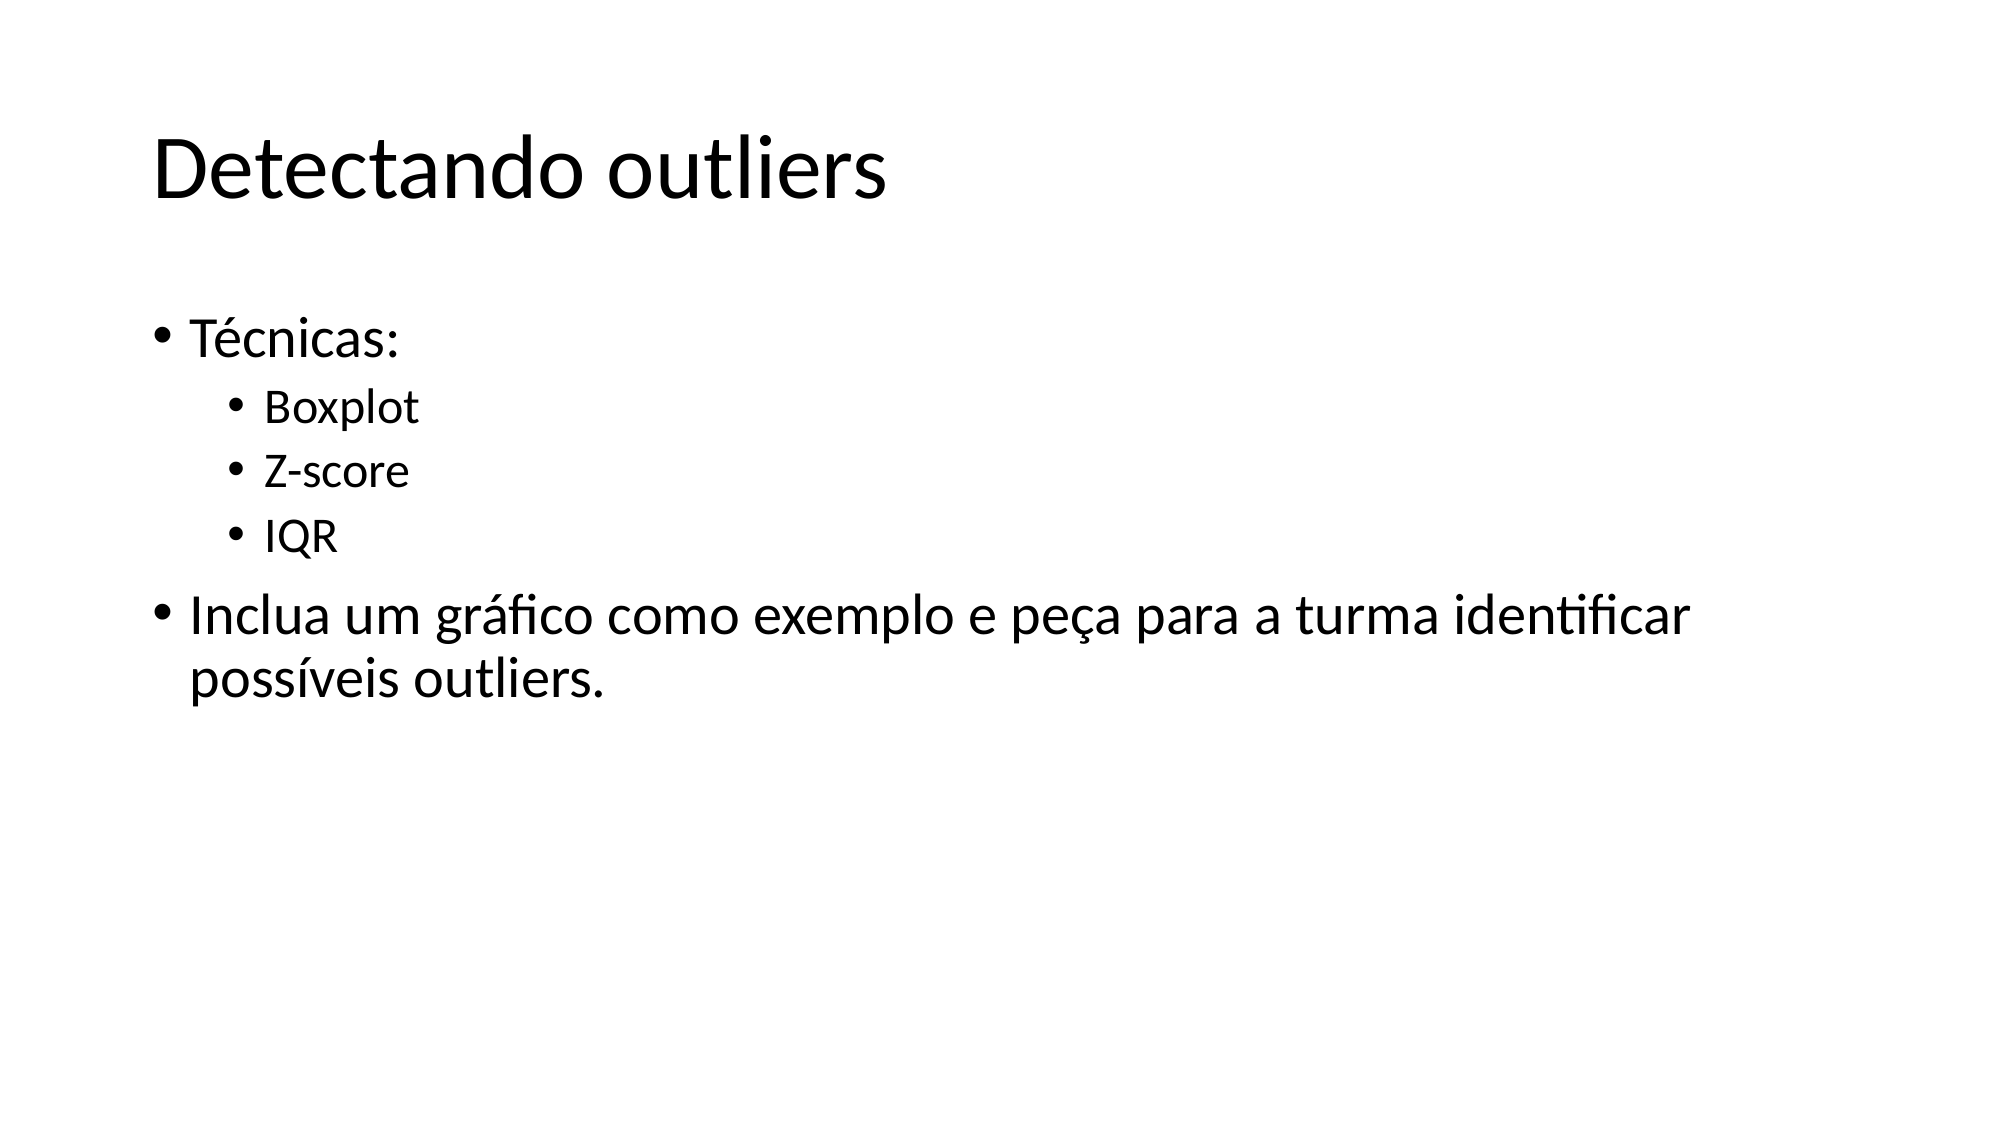

# Detectando outliers
Técnicas:
Boxplot
Z-score
IQR
Inclua um gráfico como exemplo e peça para a turma identificar possíveis outliers.